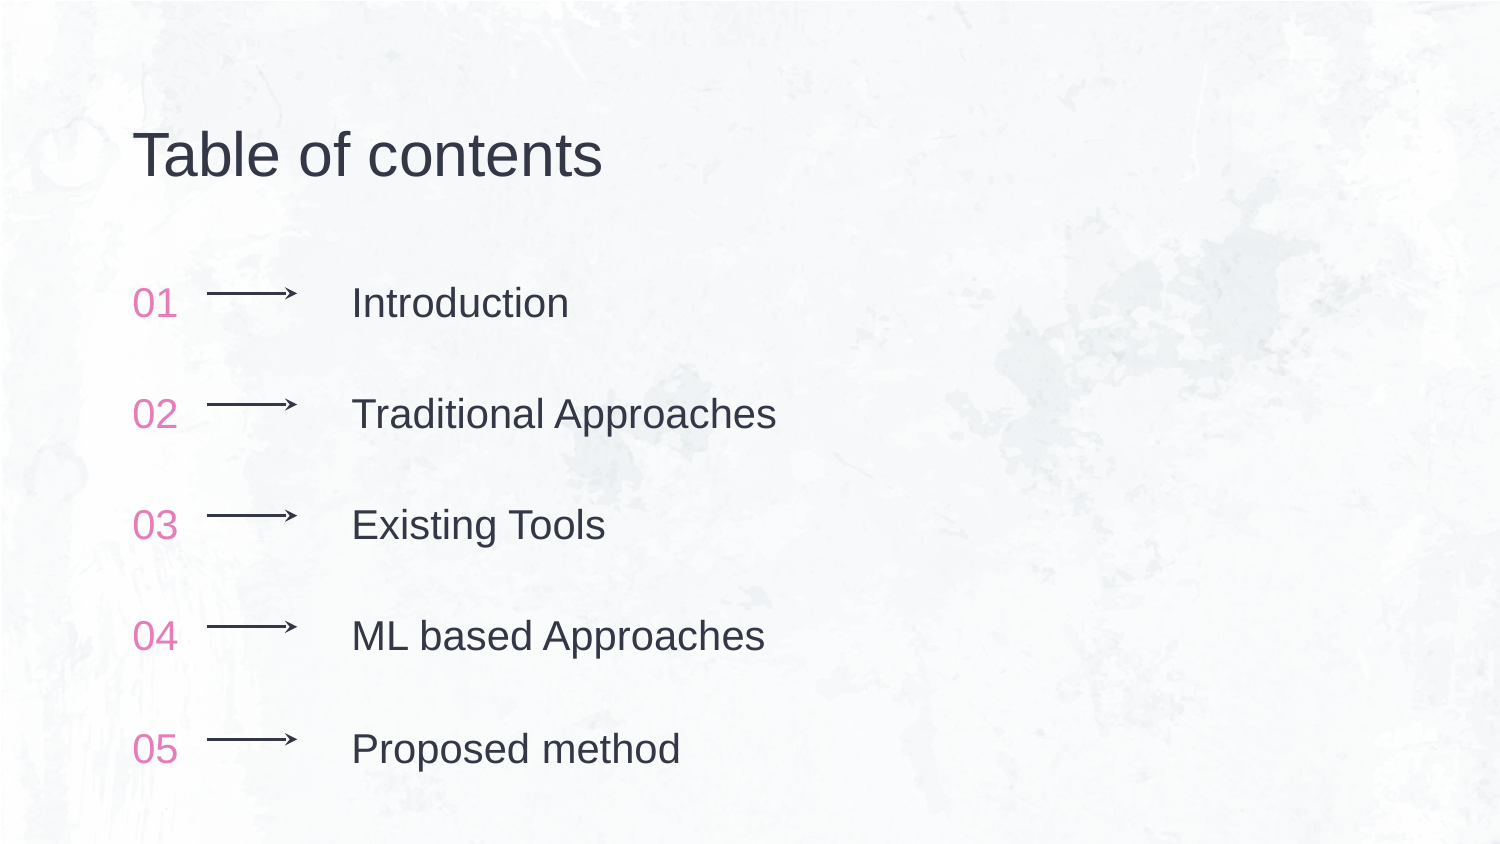

Table of contents
# 01
Introduction
02
Traditional Approaches
03
Existing Tools
04
ML based Approaches
05
Proposed method